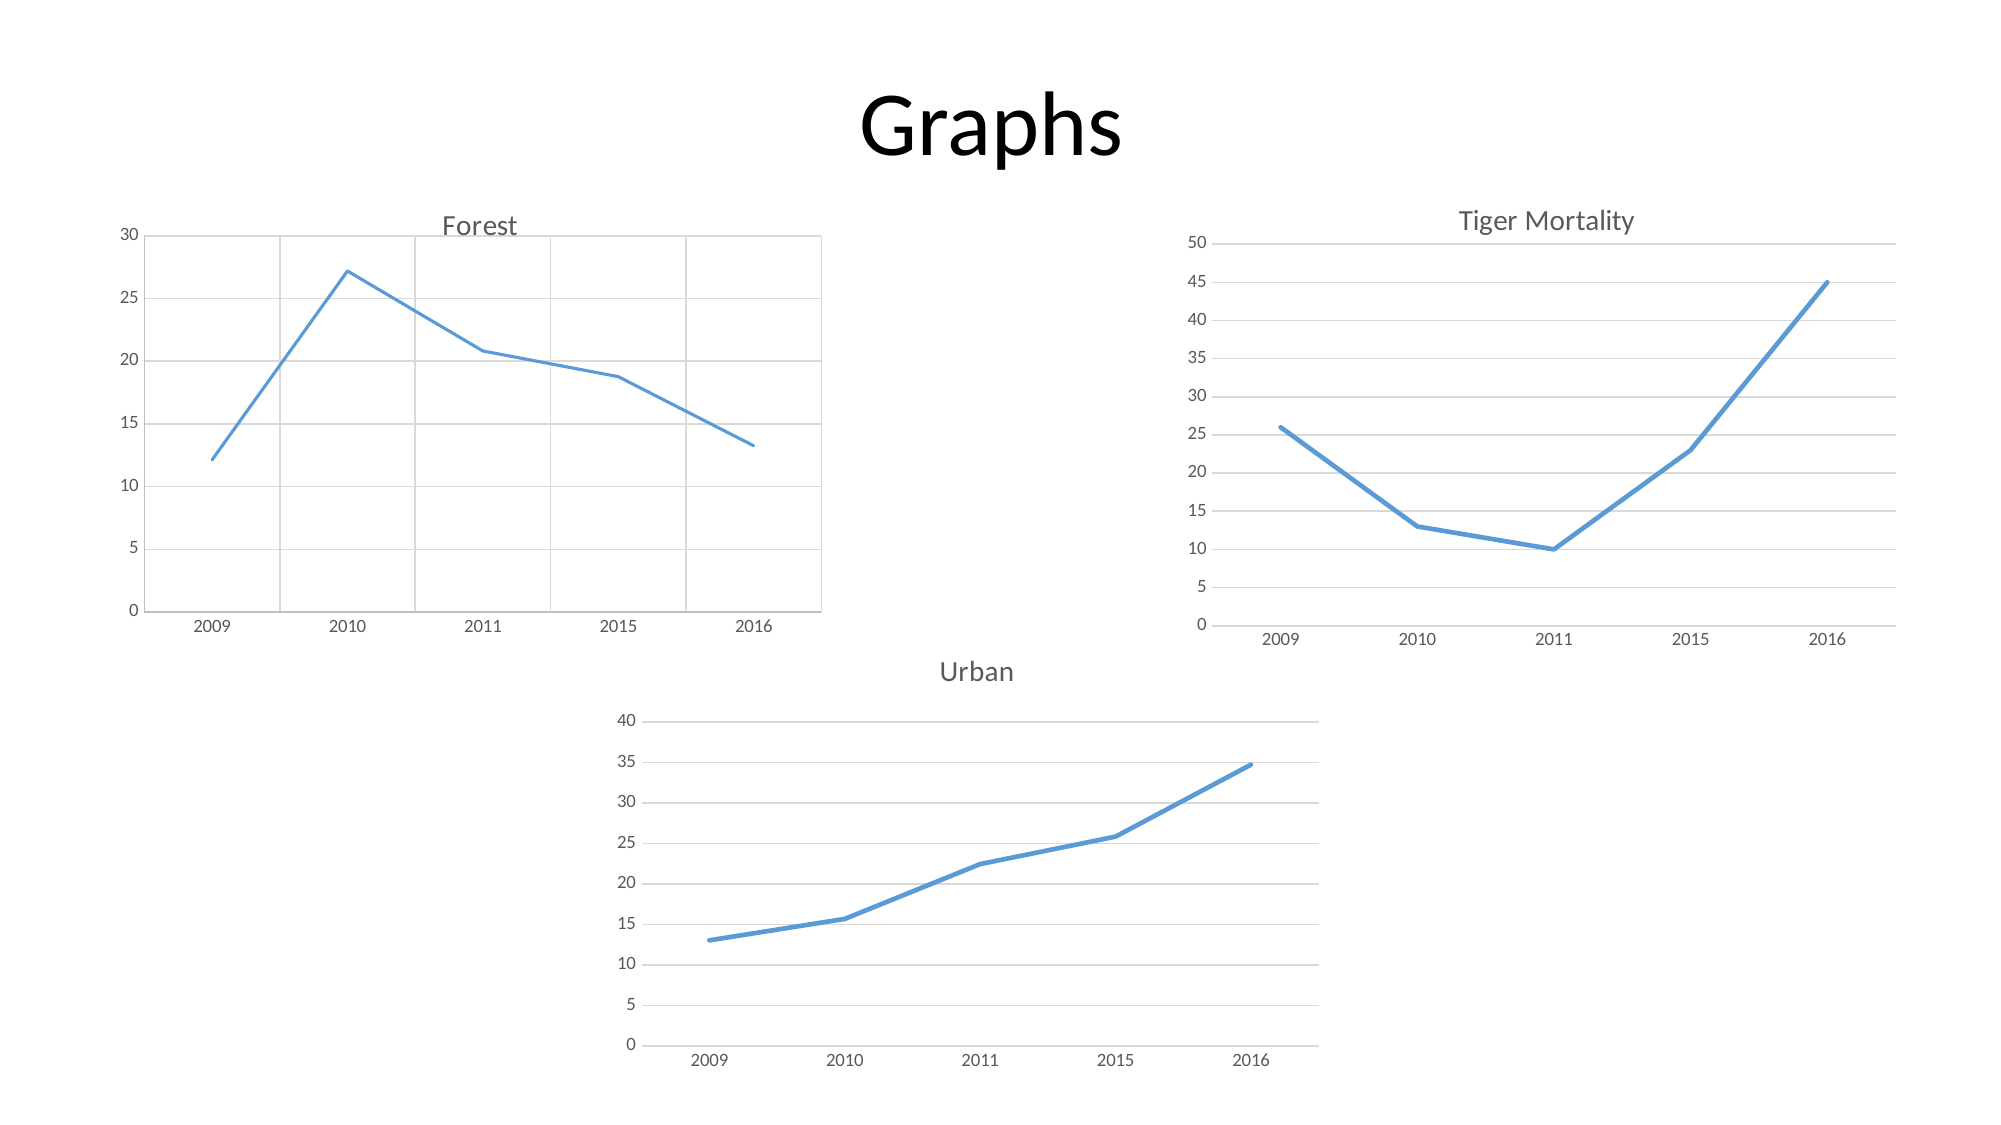

# Graphs

### Chart:

| Category | Forest |
|---|---|
| 2009 | 12.127751196300977 |
| 2010 | 27.18867582845041 |
| 2011 | 20.814614054211646 |
| 2015 | 18.76544479112157 |
| 2016 | 13.260197237842222 |

### Chart:

| Category | Tiger Mortality |
|---|---|
| 2009 | 26.0 |
| 2010 | 13.0 |
| 2011 | 10.0 |
| 2015 | 23.0 |
| 2016 | 45.0 |

### Chart:

| Category | Urban |
|---|---|
| 2009 | 13.050041952400782 |
| 2010 | 15.692116842178766 |
| 2011 | 22.453278774835034 |
| 2015 | 25.8437957576329 |
| 2016 | 34.726251531713835 |